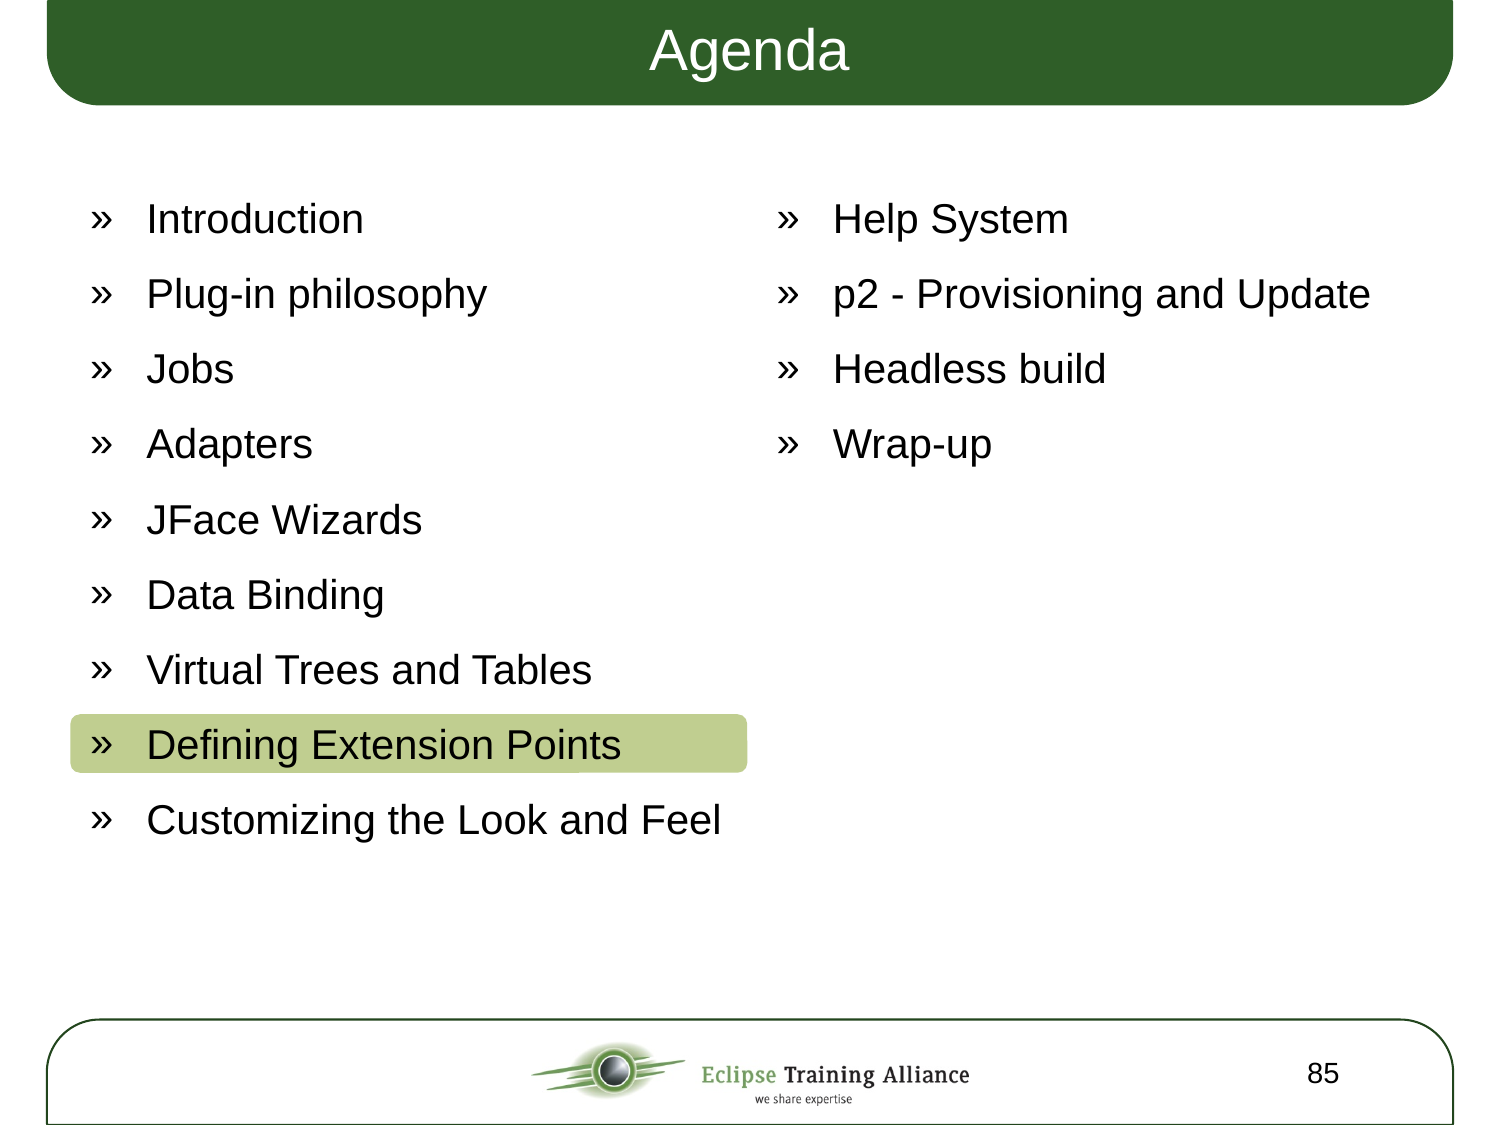

# Agenda
Introduction
Plug-in philosophy
Jobs
Adapters
JFace Wizards
Data Binding
Virtual Trees and Tables
Defining Extension Points
Customizing the Look and Feel
Help System
p2 - Provisioning and Update
Headless build
Wrap-up

85